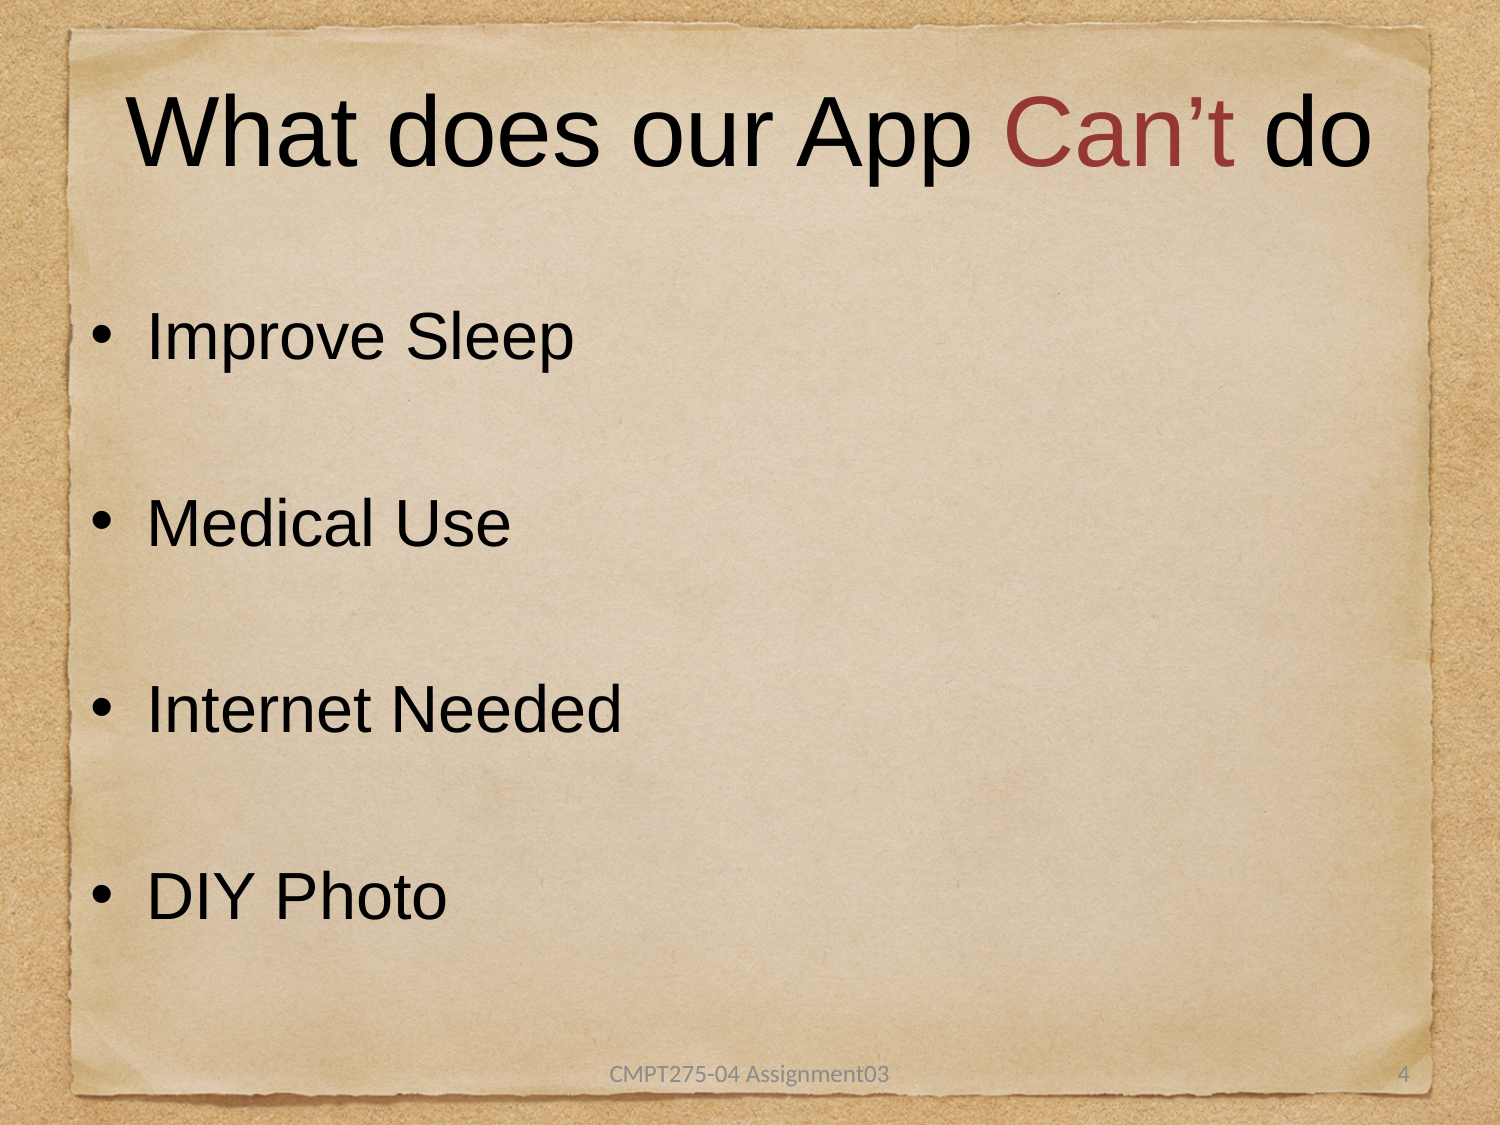

# What does our App Can’t do
Improve Sleep

Medical Use

Internet Needed

DIY Photo
CMPT275-04 Assignment03
4